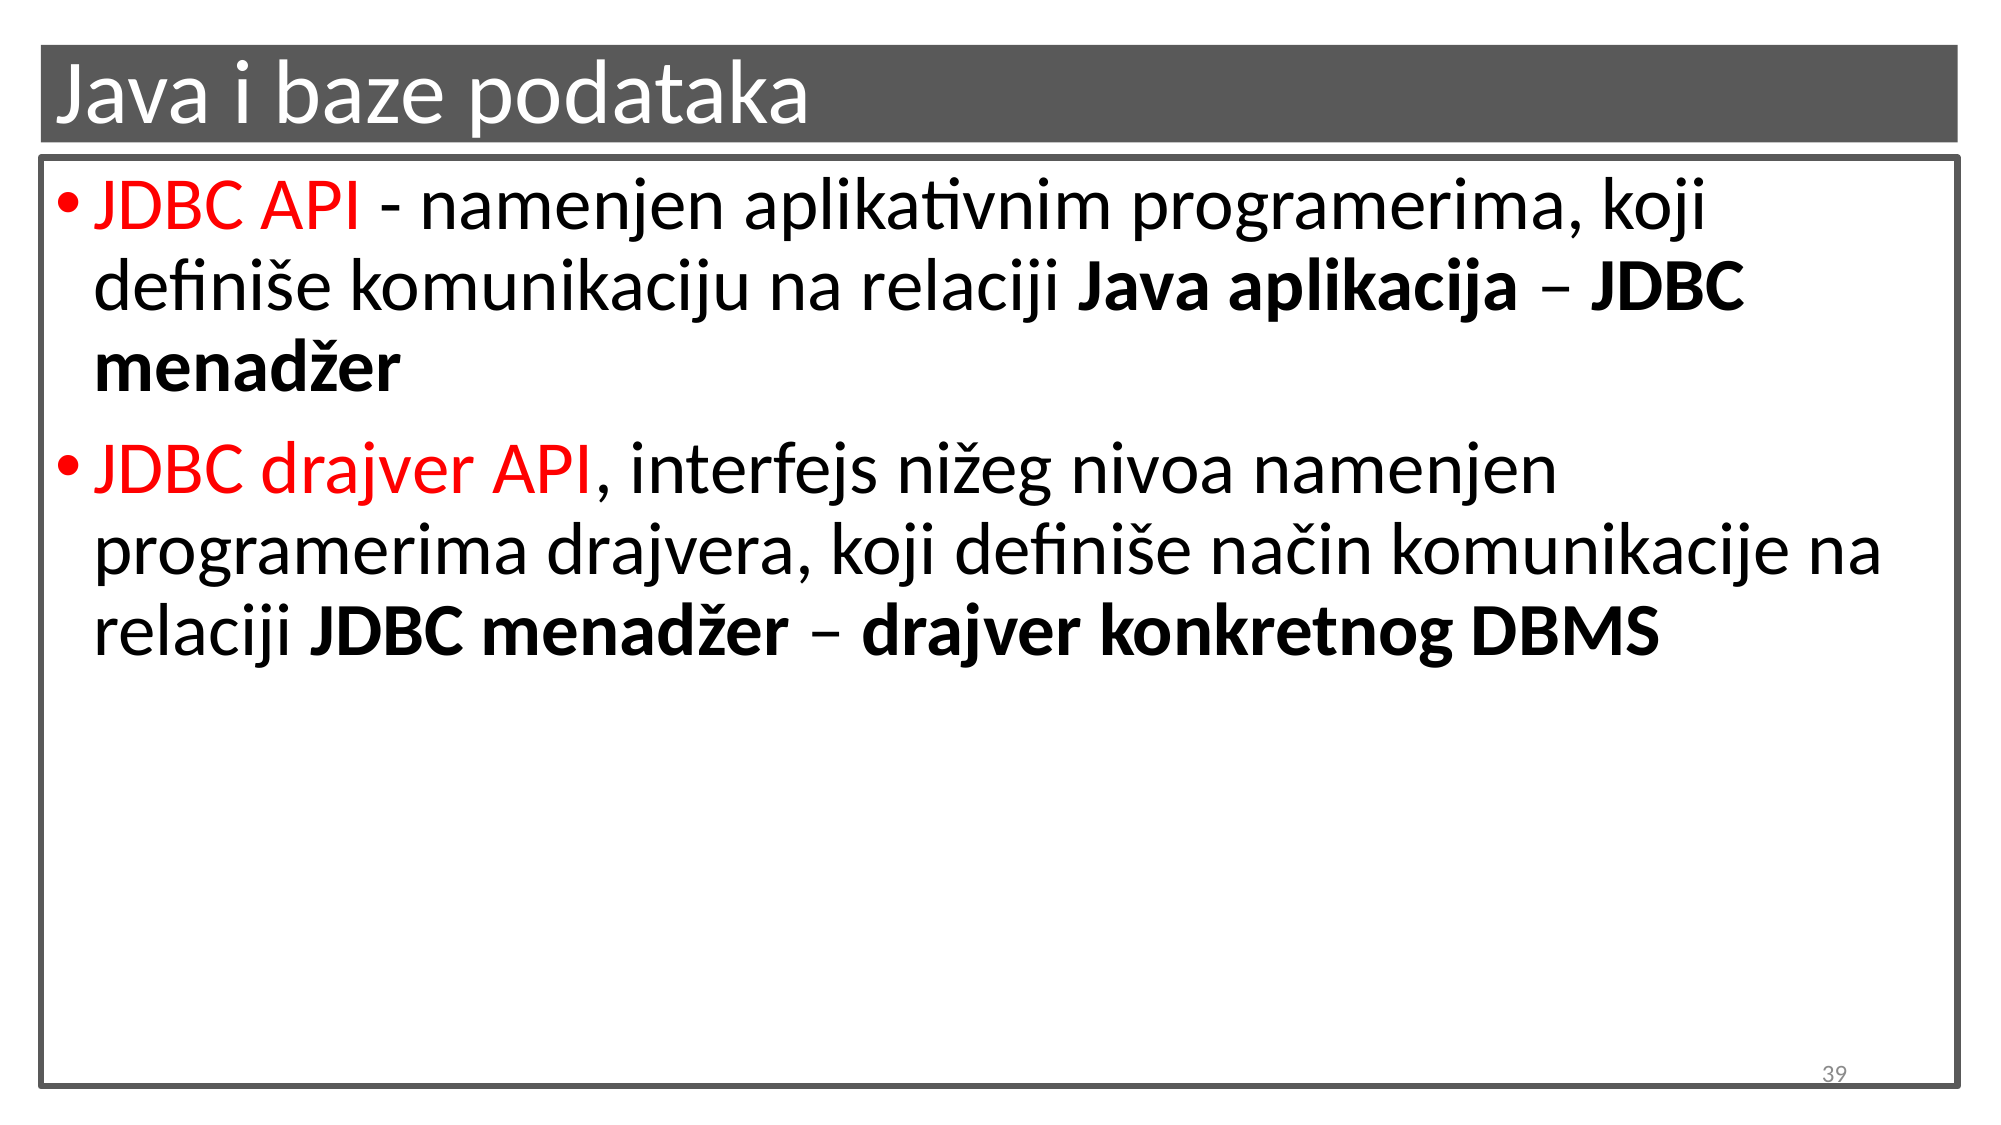

# Java i baze podataka
JDBC API - namenjen aplikativnim programerima, koji definiše komunikaciju na relaciji Java aplikacija – JDBC menadžer
JDBC drajver API, interfejs nižeg nivoa namenjen programerima drajvera, koji definiše način komunikacije na relaciji JDBC menadžer – drajver konkretnog DBMS
39